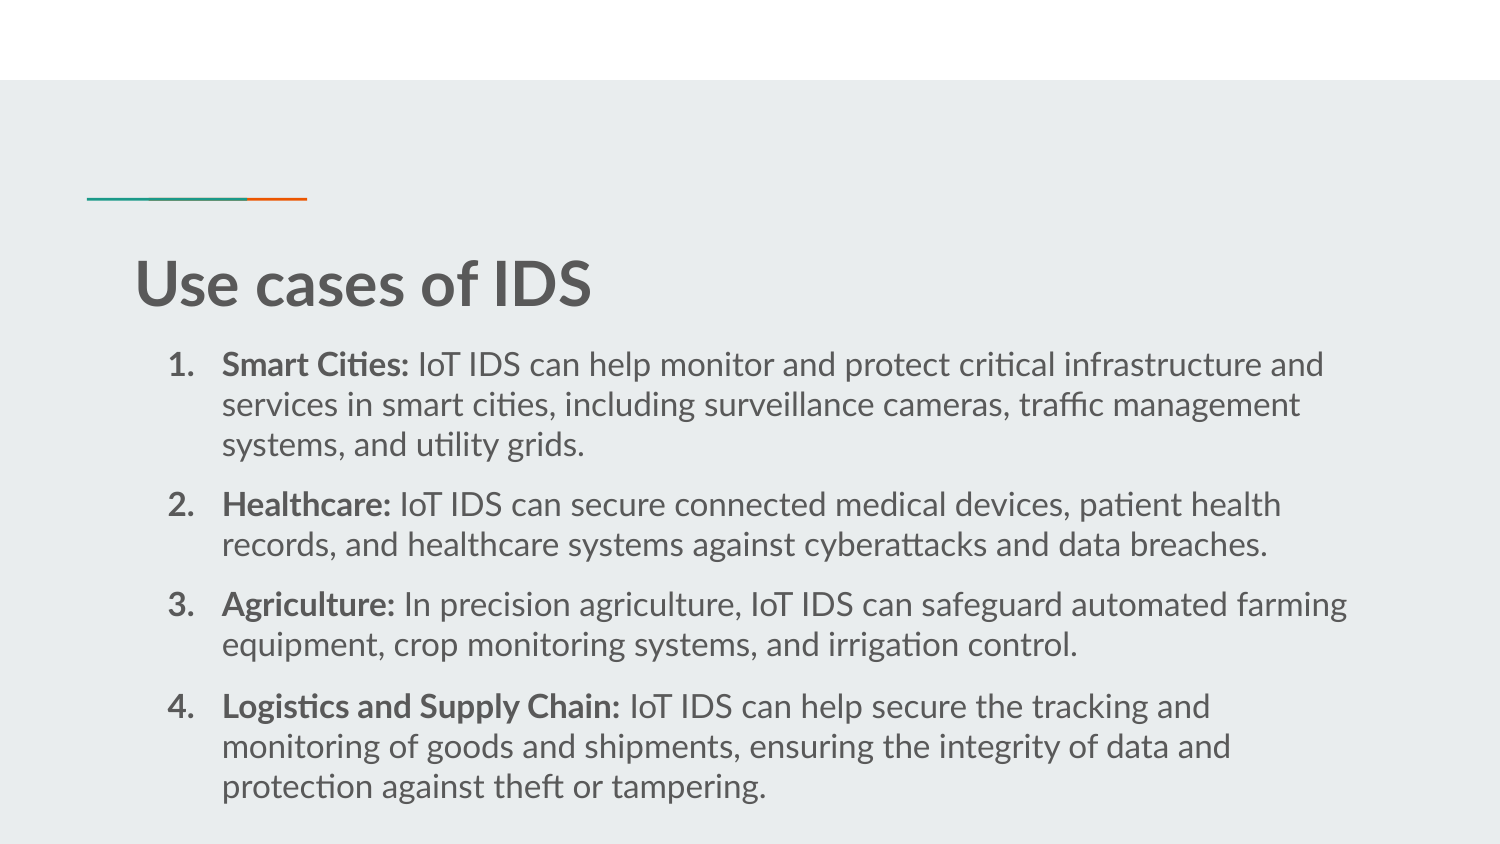

Use cases of IDS
Smart Cities: IoT IDS can help monitor and protect critical infrastructure and services in smart cities, including surveillance cameras, traffic management systems, and utility grids.

Healthcare: IoT IDS can secure connected medical devices, patient health records, and healthcare systems against cyberattacks and data breaches.

Agriculture: In precision agriculture, IoT IDS can safeguard automated farming equipment, crop monitoring systems, and irrigation control.

Logistics and Supply Chain: IoT IDS can help secure the tracking and monitoring of goods and shipments, ensuring the integrity of data and protection against theft or tampering.